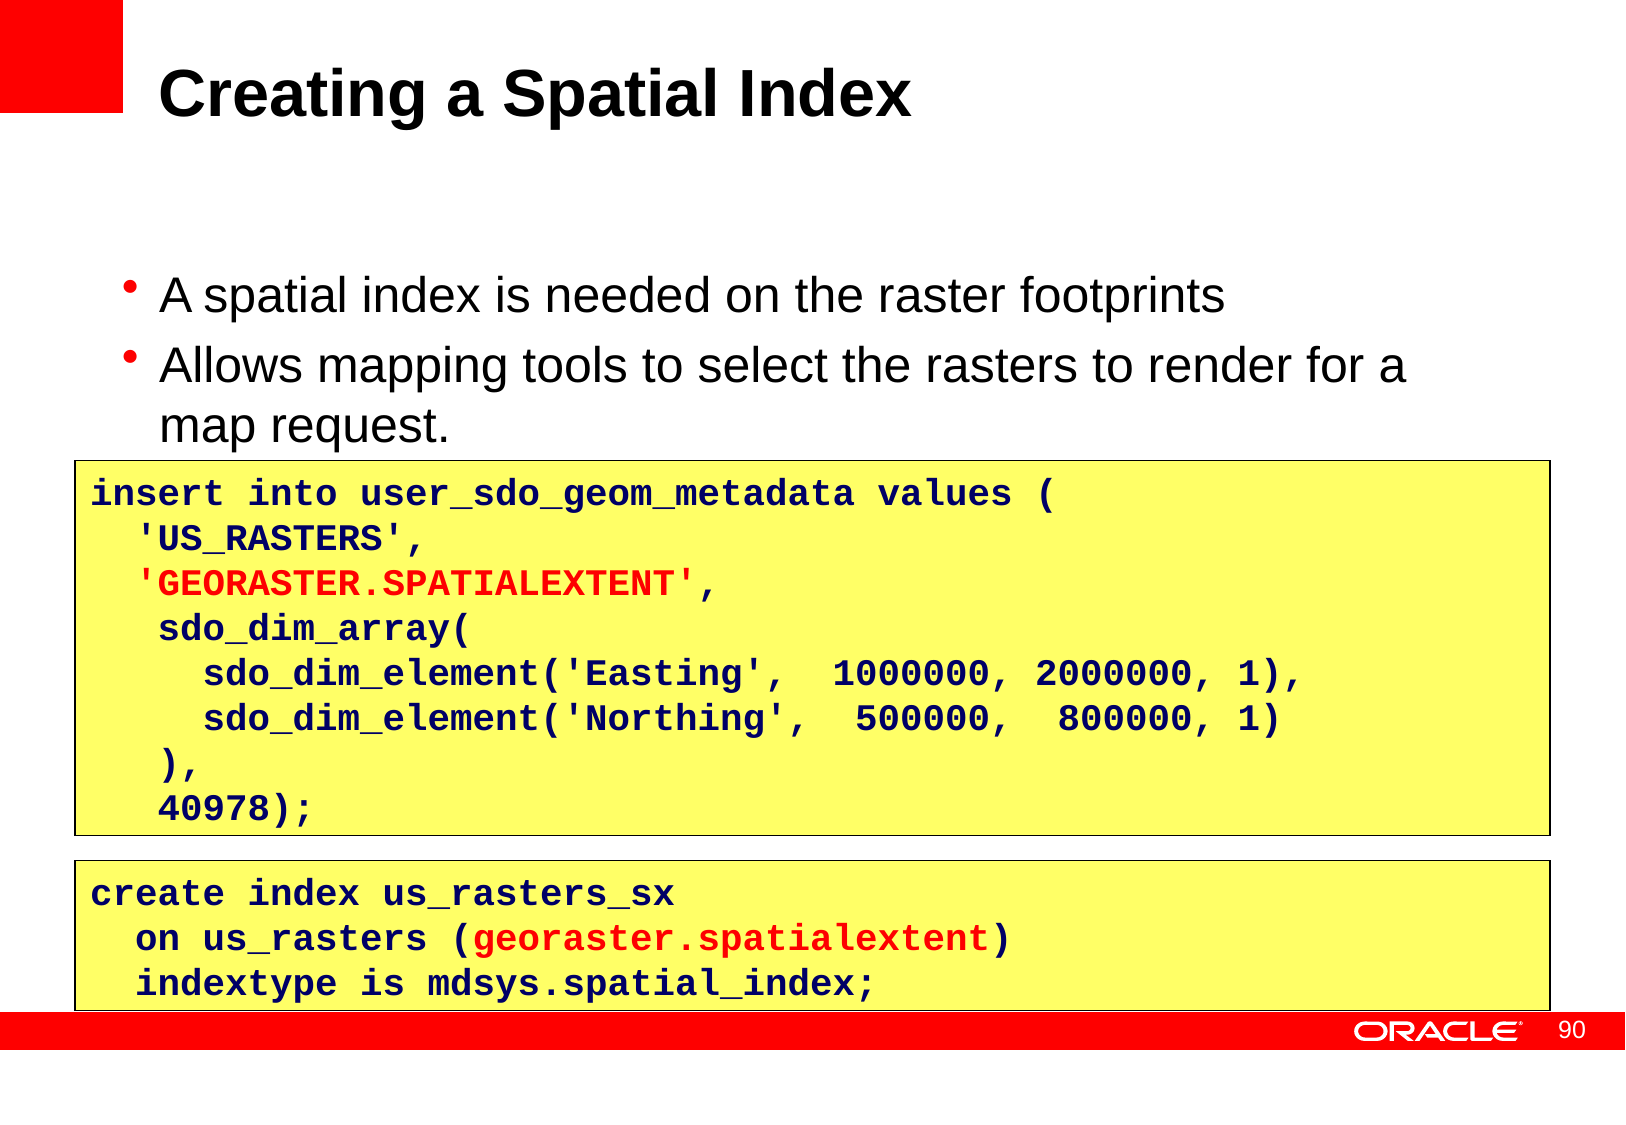

# Creating a Spatial Index
A spatial index is needed on the raster footprints
Allows mapping tools to select the rasters to render for a map request.
insert into user_sdo_geom_metadata values (
  'US_RASTERS',
  'GEORASTER.SPATIALEXTENT',
   sdo_dim_array(
     sdo_dim_element('Easting',  1000000, 2000000, 1),
     sdo_dim_element('Northing',  500000,  800000, 1)
   ),
   40978);
create index us_rasters_sx
  on us_rasters (georaster.spatialextent)
  indextype is mdsys.spatial_index;